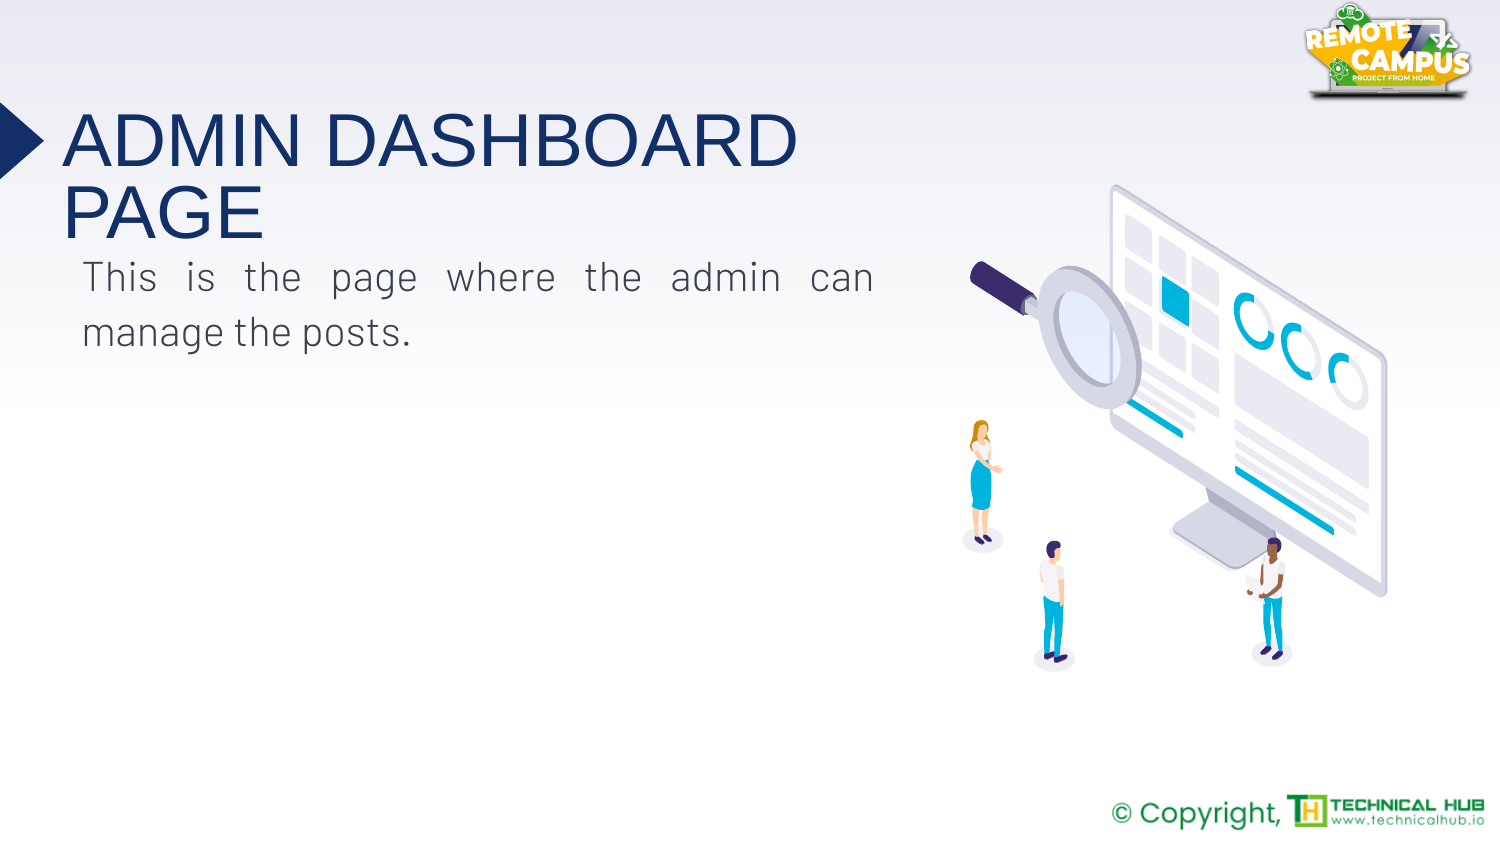

# ADMIN DASHBOARD PAGE

This is the page where the admin can manage the posts.